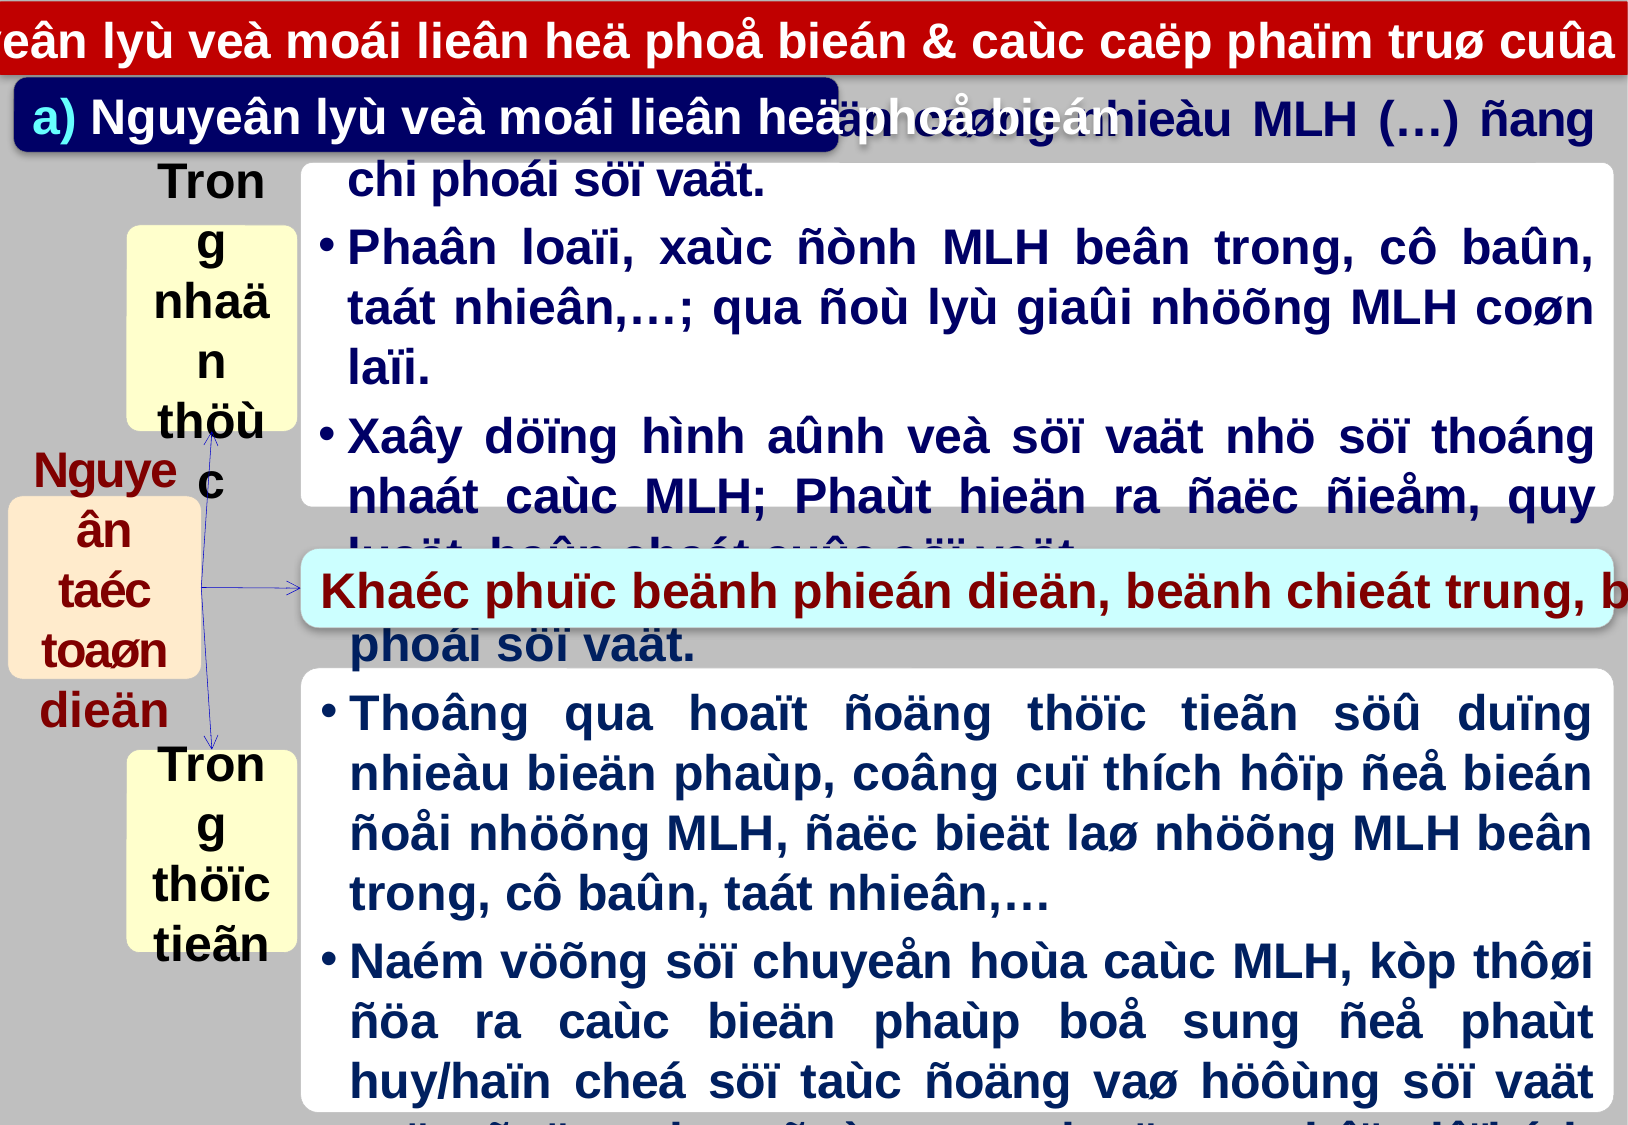

1. Nguyeân lyù veà moái lieân heä phoå bieán & caùc caëp phaïm truø cuûa PBCDV
a) Nguyeân lyù veà moái lieân heä phoå bieán
Tìm hieåu, phaùt hieän caøng nhieàu MLH (…) ñang chi phoái söï vaät.
Phaân loaïi, xaùc ñònh MLH beân trong, cô baûn, taát nhieân,…; qua ñoù lyù giaûi nhöõng MLH coøn laïi.
Xaây döïng hình aûnh veà söï vaät nhö söï thoáng nhaát caùc MLH; Phaùt hieän ra ñaëc ñieåm, quy luaät, baûn chaát cuûa söï vaät.
Trong nhaän thöùc
Nguyeân taéc toaøn dieän
Khaéc phuïc beänh phieán dieän, beänh chieát trung, beänh nguïy bieän…
Ñaùnh giaù ñuùng vai troø cuûa töøng MLH (…) chi phoái söï vaät.
Thoâng qua hoaït ñoäng thöïc tieãn söû duïng nhieàu bieän phaùp, coâng cuï thích hôïp ñeå bieán ñoåi nhöõng MLH, ñaëc bieät laø nhöõng MLH beân trong, cô baûn, taát nhieân,…
Naém vöõng söï chuyeån hoùa caùc MLH, kòp thôøi ñöa ra caùc bieän phaùp boå sung ñeå phaùt huy/haïn cheá söï taùc ñoäng vaø höôùng söï vaät vaän ñoäng theo ñuùng quy luaät vaø hôïp lôïi ích chuùng ta.
Trong thöïc tieãn